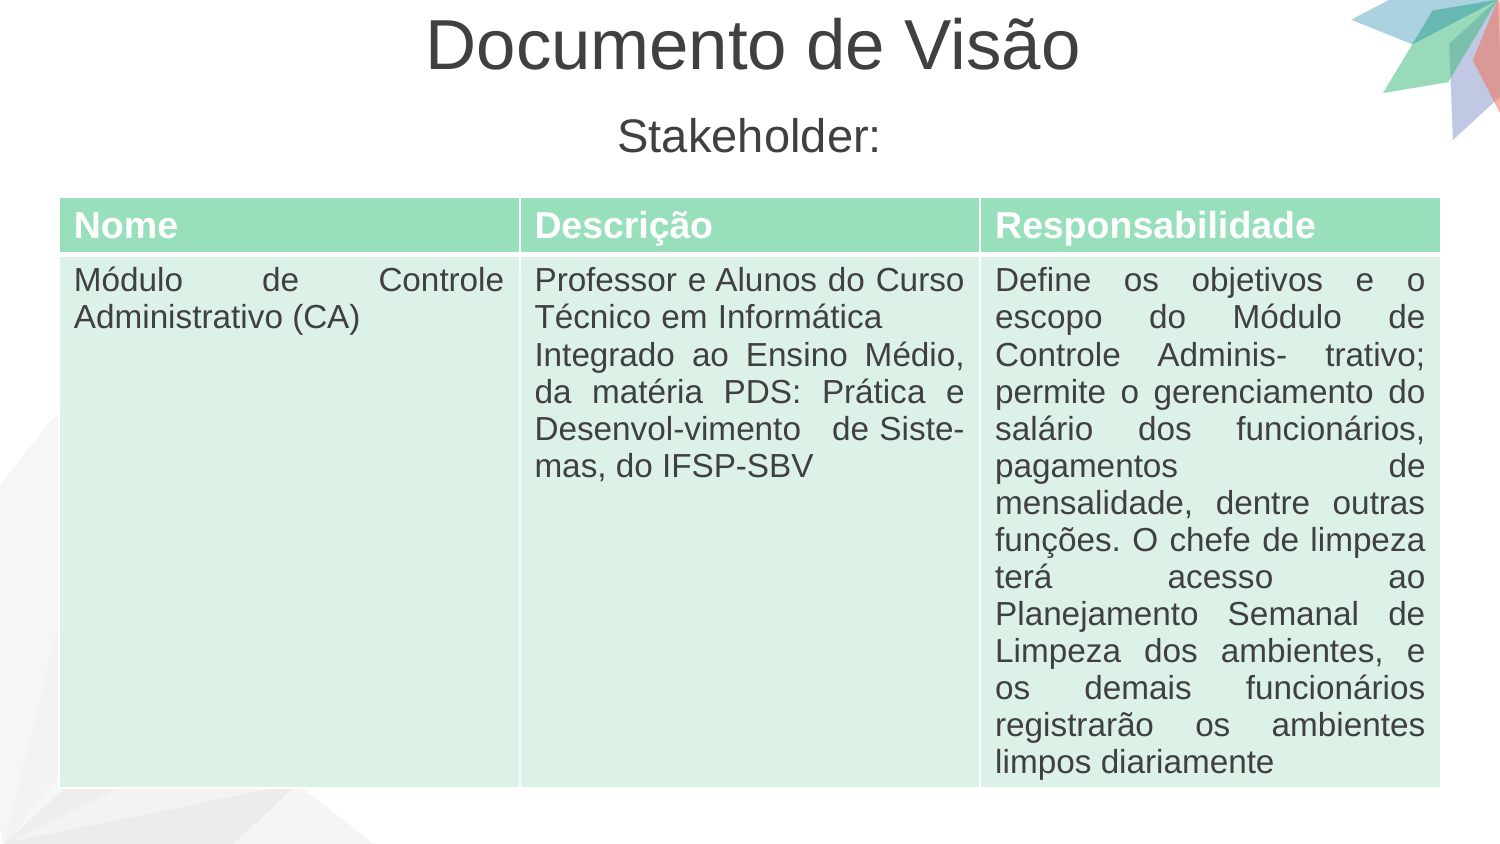

Documento de Visão
Stakeholder:
| Nome | Descrição | Responsabilidade |
| --- | --- | --- |
| Módulo de Controle Administrativo (CA) | Professor e Alunos do Curso Técnico em Informática Integrado ao Ensino Médio, da matéria PDS: Prática e Desenvol-vimento de Siste-mas, do IFSP-SBV | Define os objetivos e o escopo do Módulo de Controle Adminis- trativo; permite o gerenciamento do salário dos funcionários, pagamentos de mensalidade, dentre outras funções. O chefe de limpeza terá acesso ao Planejamento Semanal de Limpeza dos ambientes, e os demais funcionários registrarão os ambientes limpos diariamente |